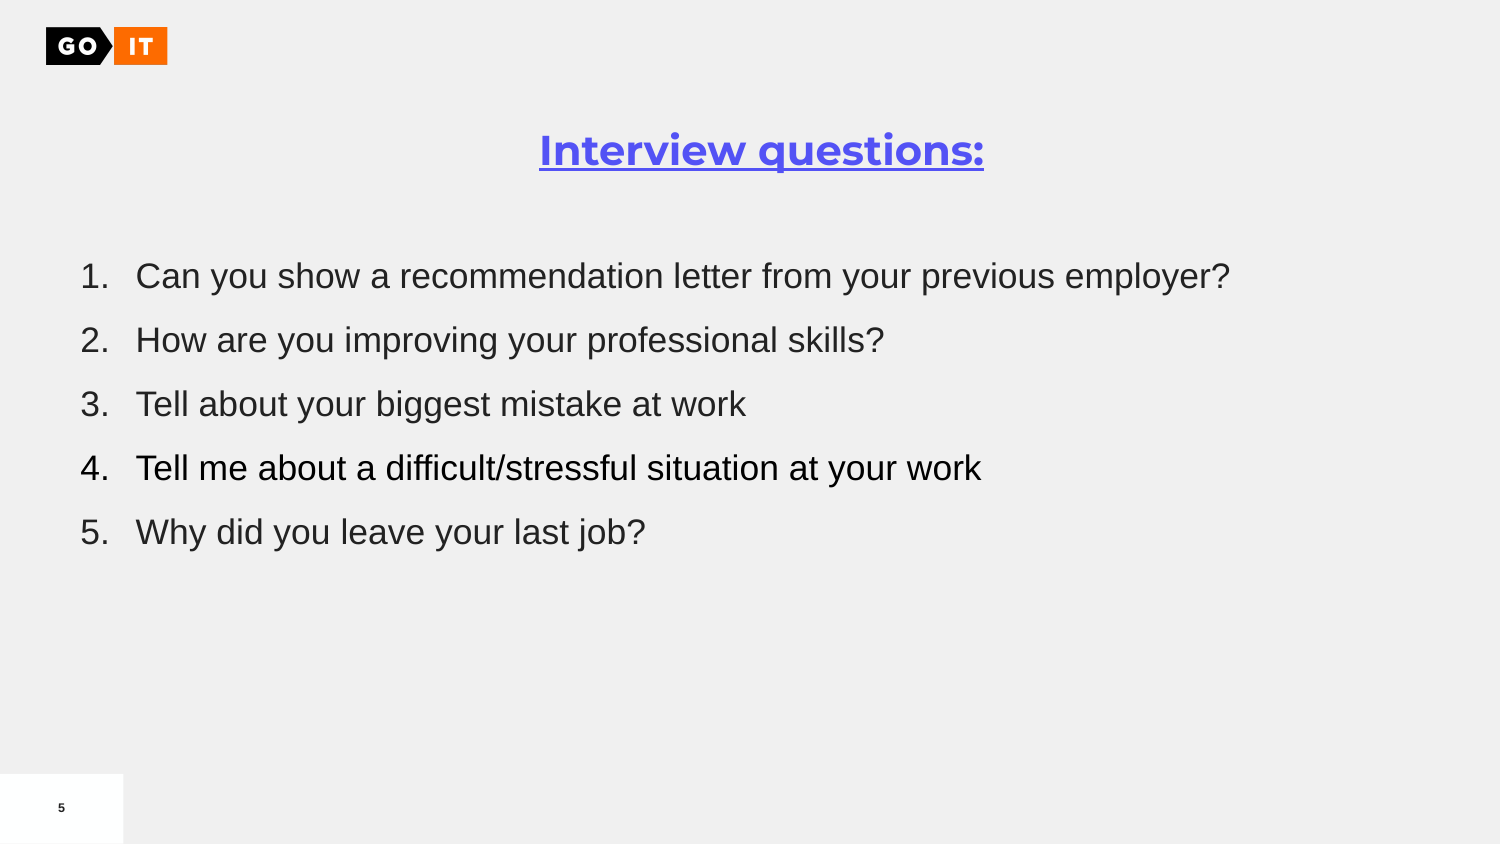

Interview questions:

Can you show a recommendation letter from your previous employer?
How are you improving your professional skills?
Tell about your biggest mistake at work
Tell me about a difficult/stressful situation at your work
Why did you leave your last job?